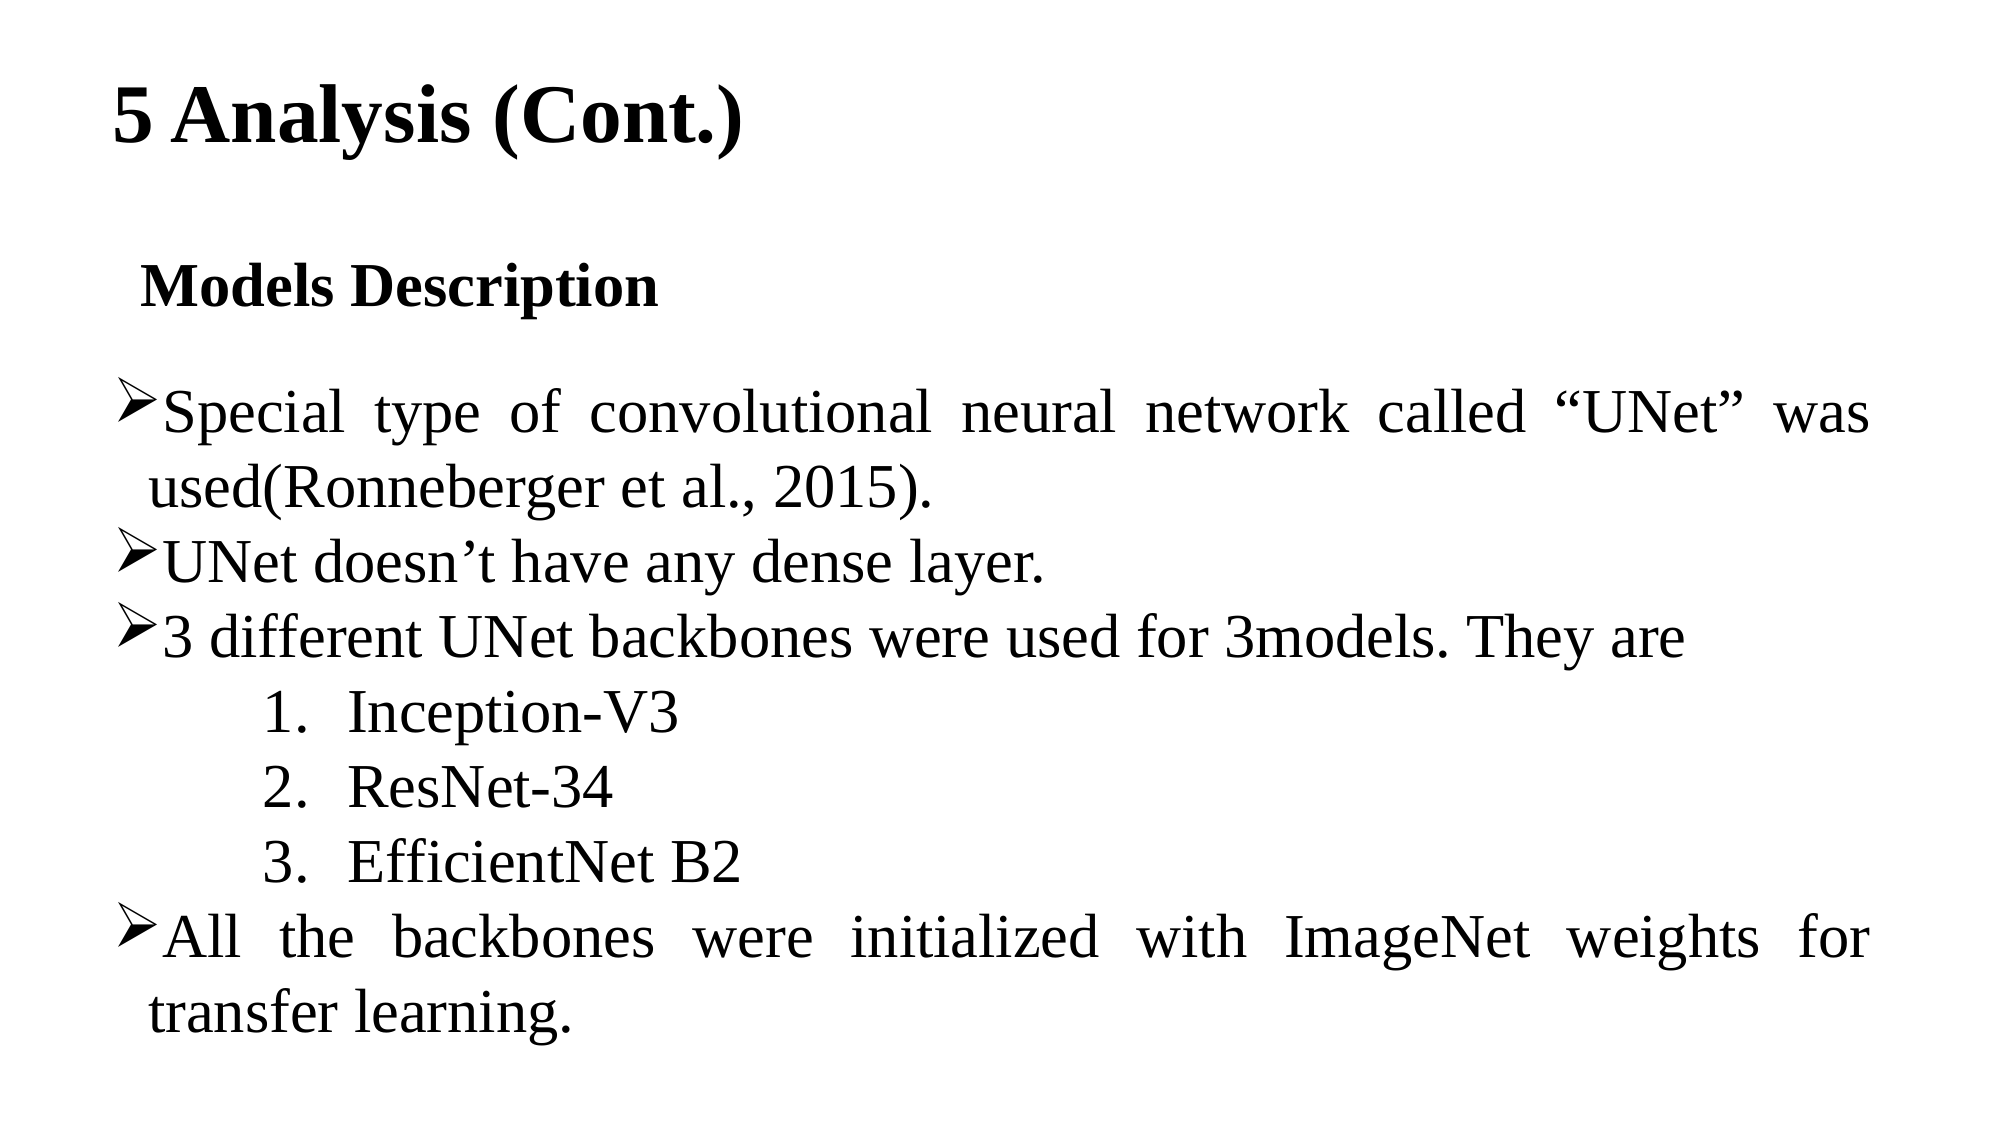

5 Analysis (Cont.)
Models Description
Special type of convolutional neural network called “UNet” was used(Ronneberger et al., 2015).
UNet doesn’t have any dense layer.
3 different UNet backbones were used for 3models. They are
Inception-V3
ResNet-34
EfficientNet B2
All the backbones were initialized with ImageNet weights for transfer learning.